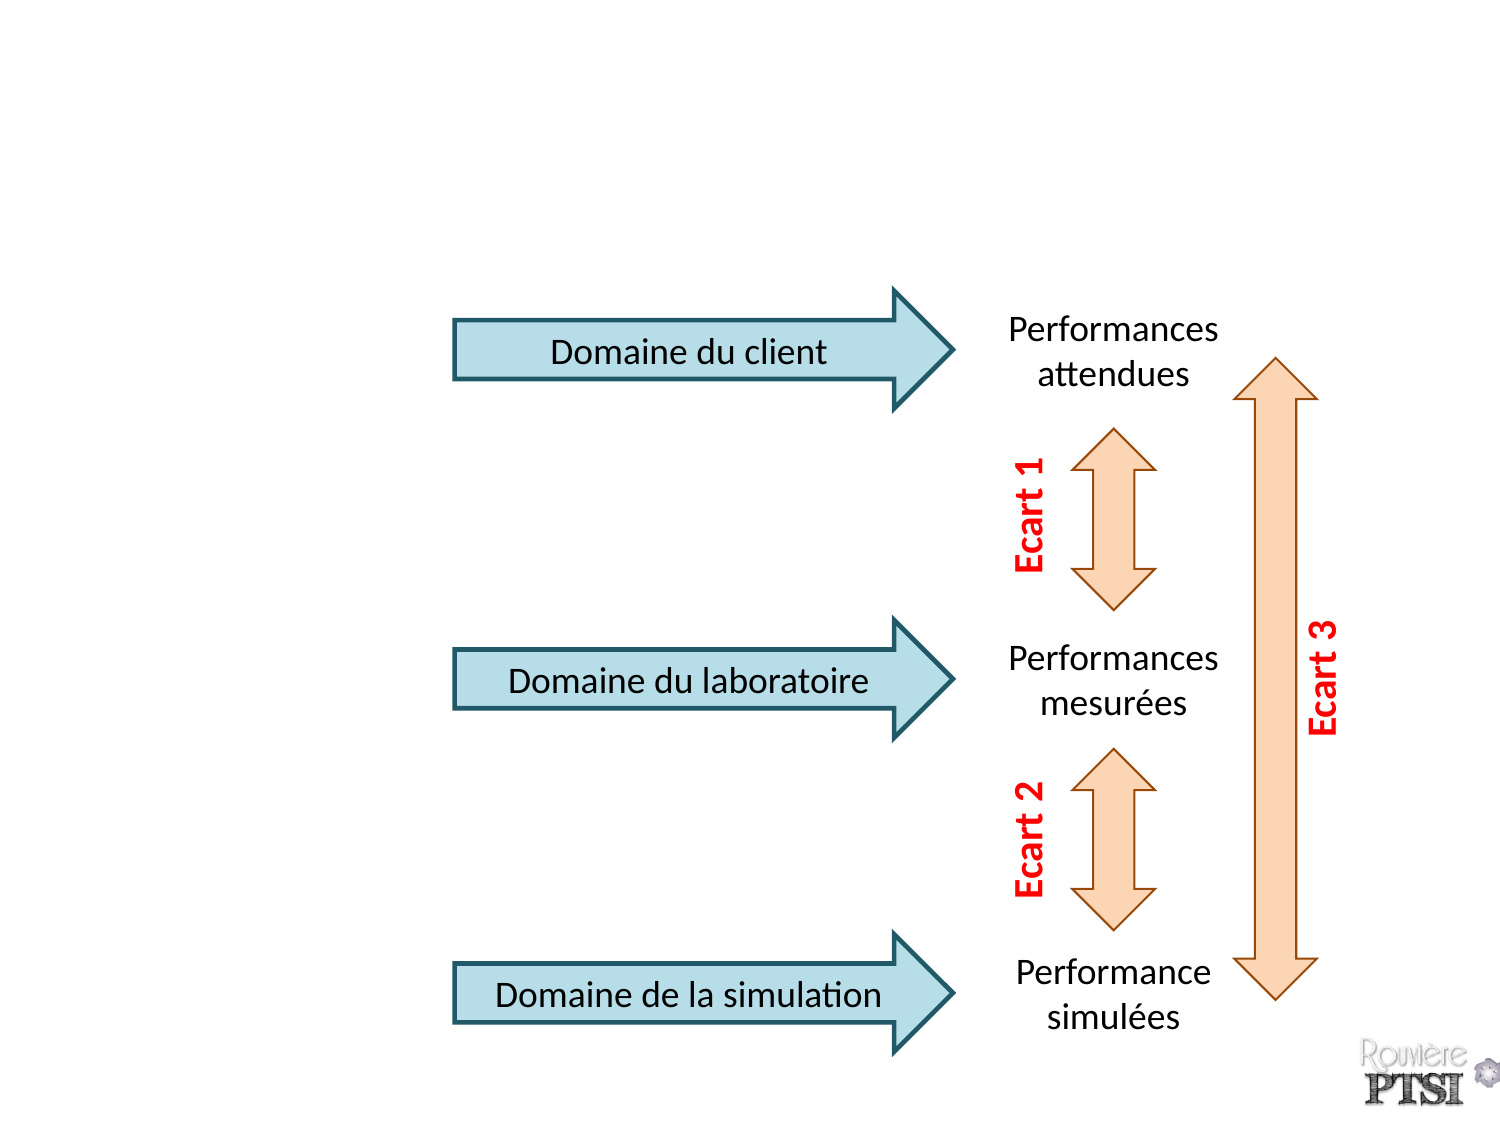

Domaine du client
Performances
attendues

Ecart 1
Domaine du laboratoire
Performances mesurées
Ecart 3

Ecart 2
Domaine de la simulation
Performance simulées